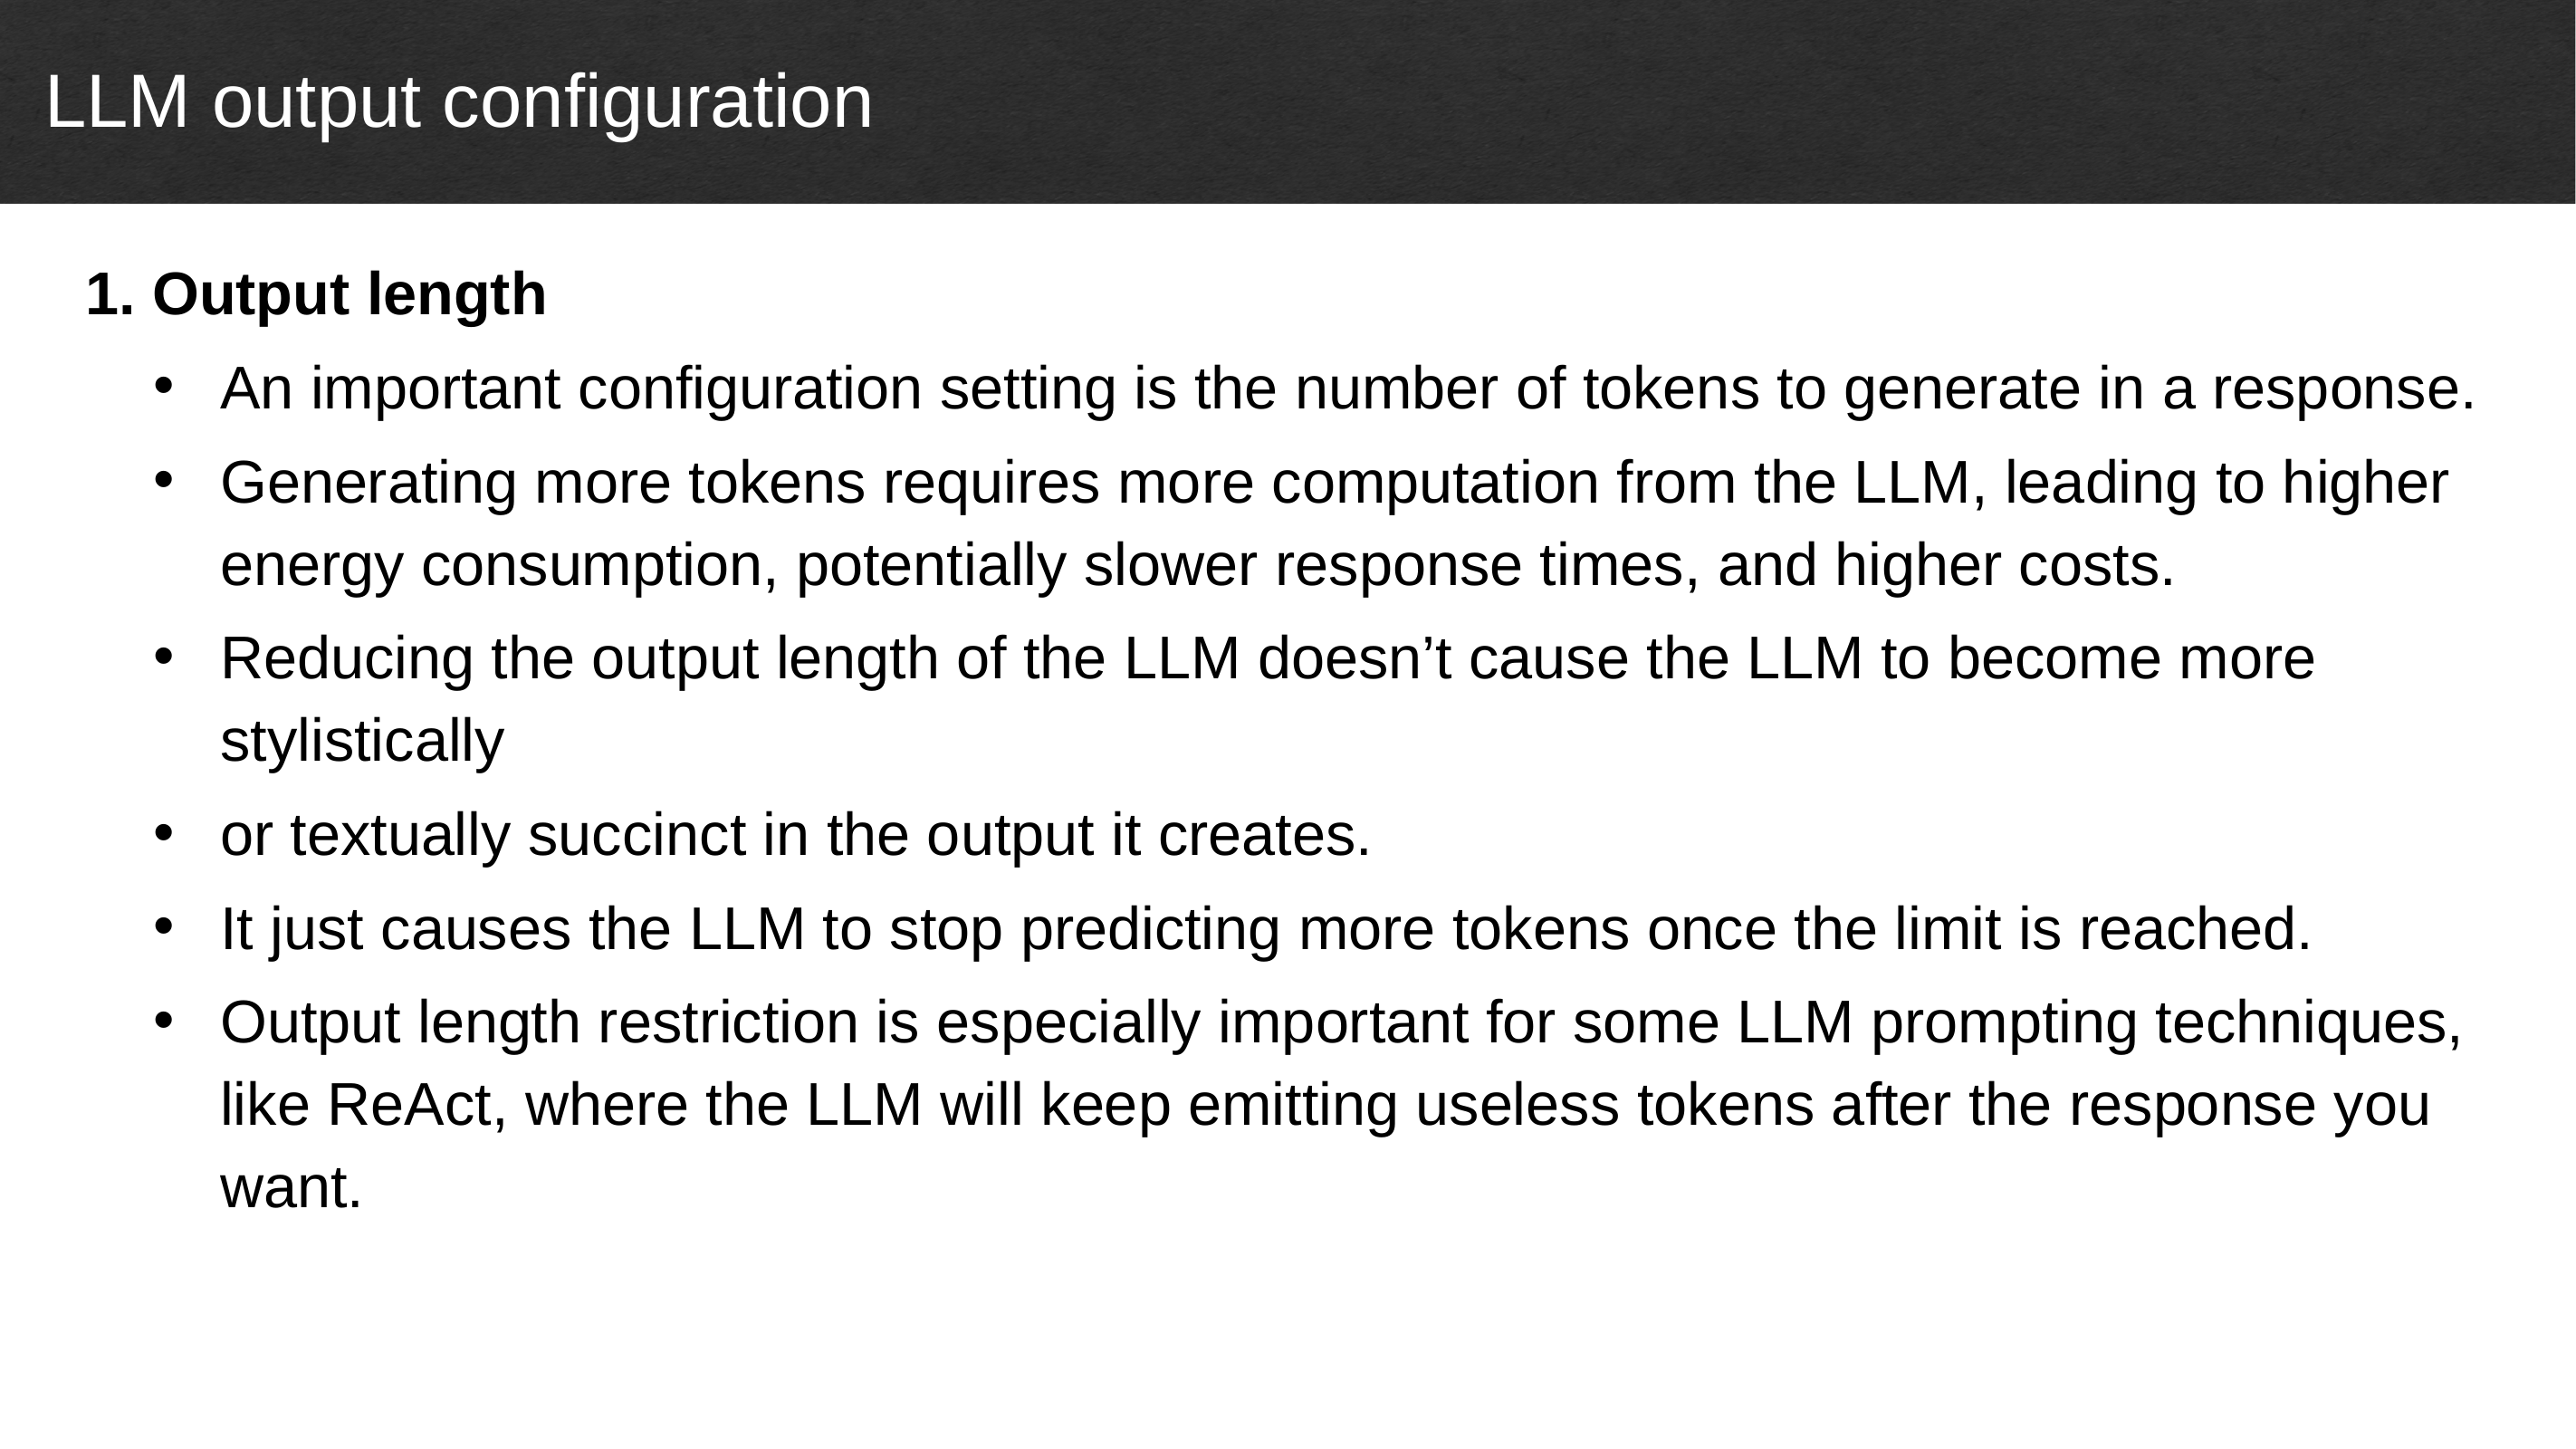

LLM output configuration
# Cyber Security and Cyber Risks
1. Output length
An important configuration setting is the number of tokens to generate in a response.
Generating more tokens requires more computation from the LLM, leading to higher energy consumption, potentially slower response times, and higher costs.
Reducing the output length of the LLM doesn’t cause the LLM to become more stylistically
or textually succinct in the output it creates.
It just causes the LLM to stop predicting more tokens once the limit is reached.
Output length restriction is especially important for some LLM prompting techniques, like ReAct, where the LLM will keep emitting useless tokens after the response you want.